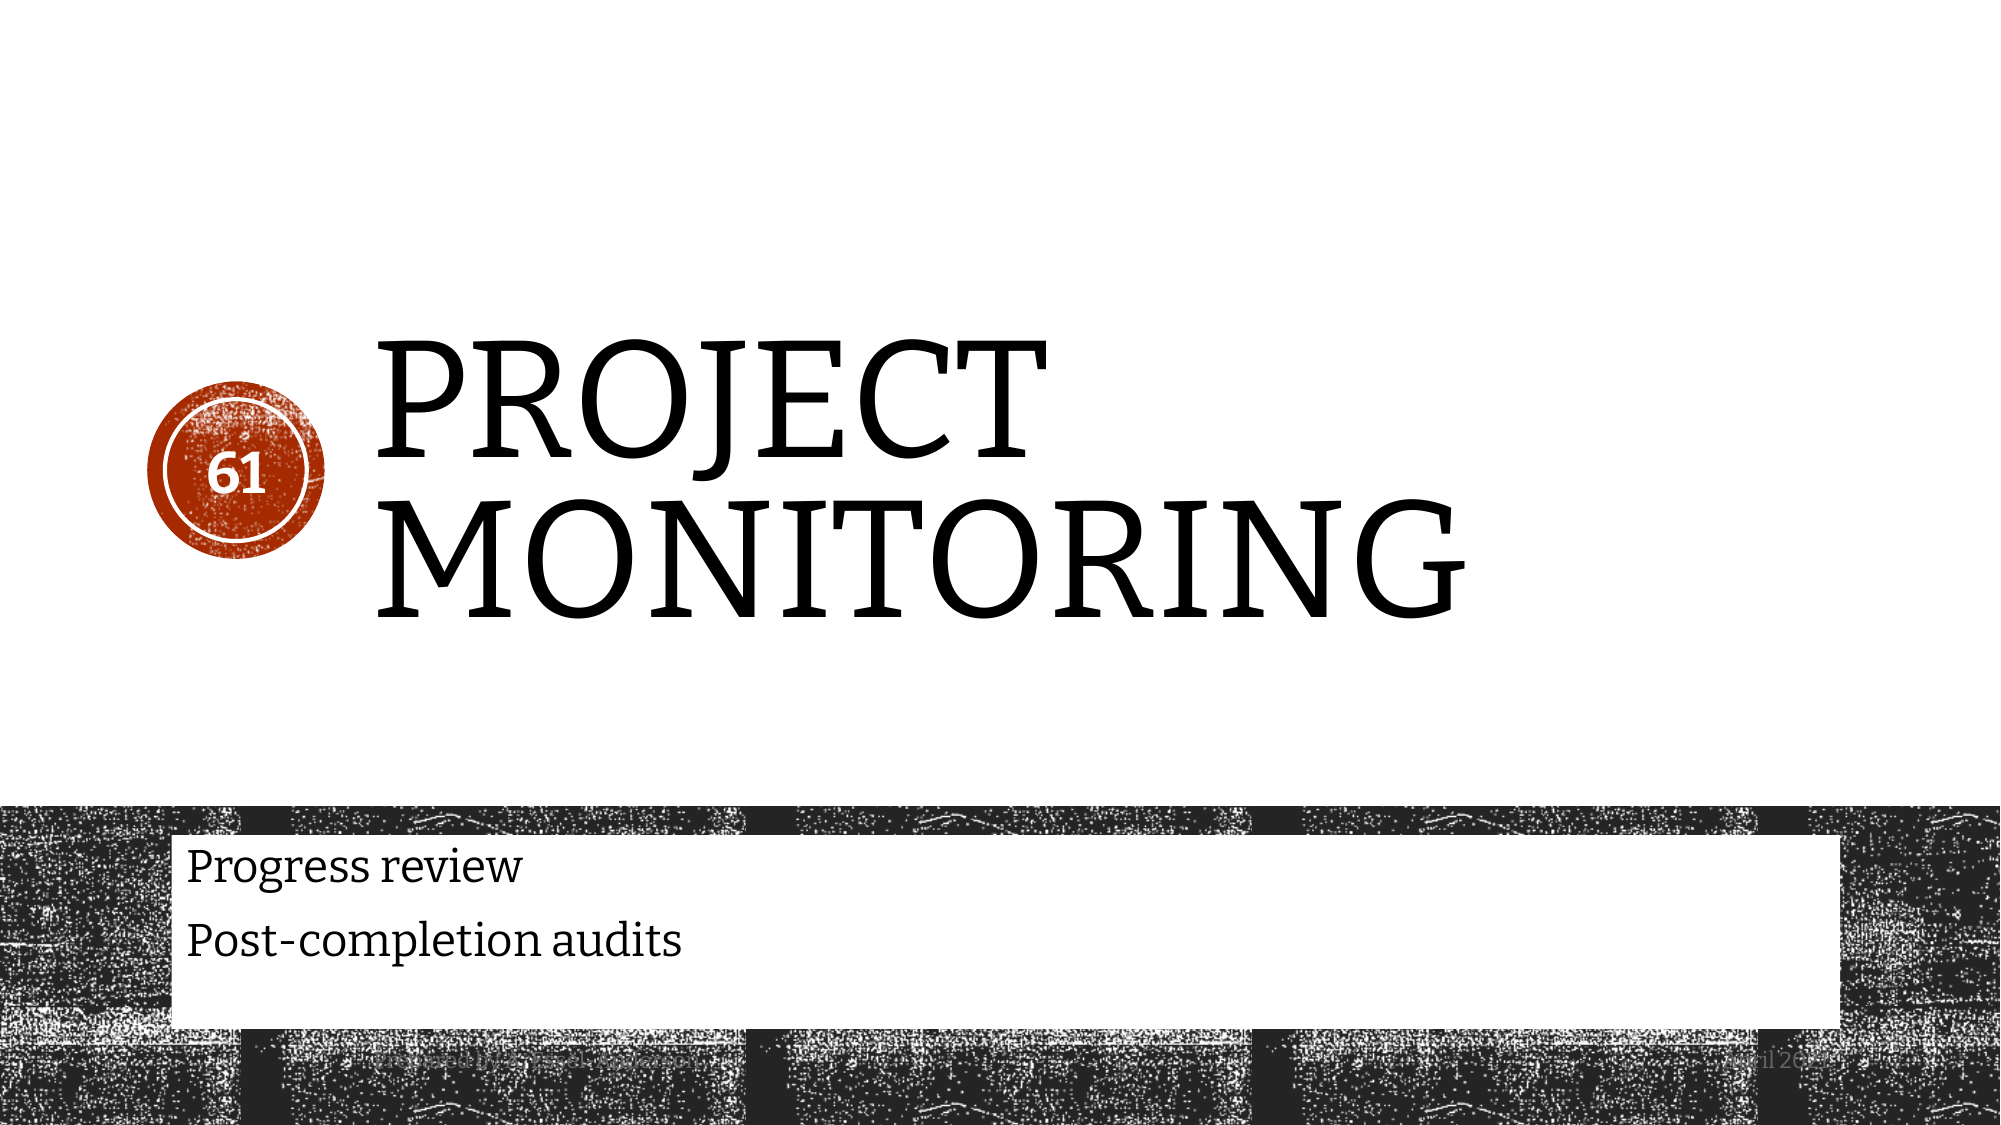

# Project Monitoring
61
Progress review
Post-completion audits
Prepared by A. Essel-Anderson
April 2021